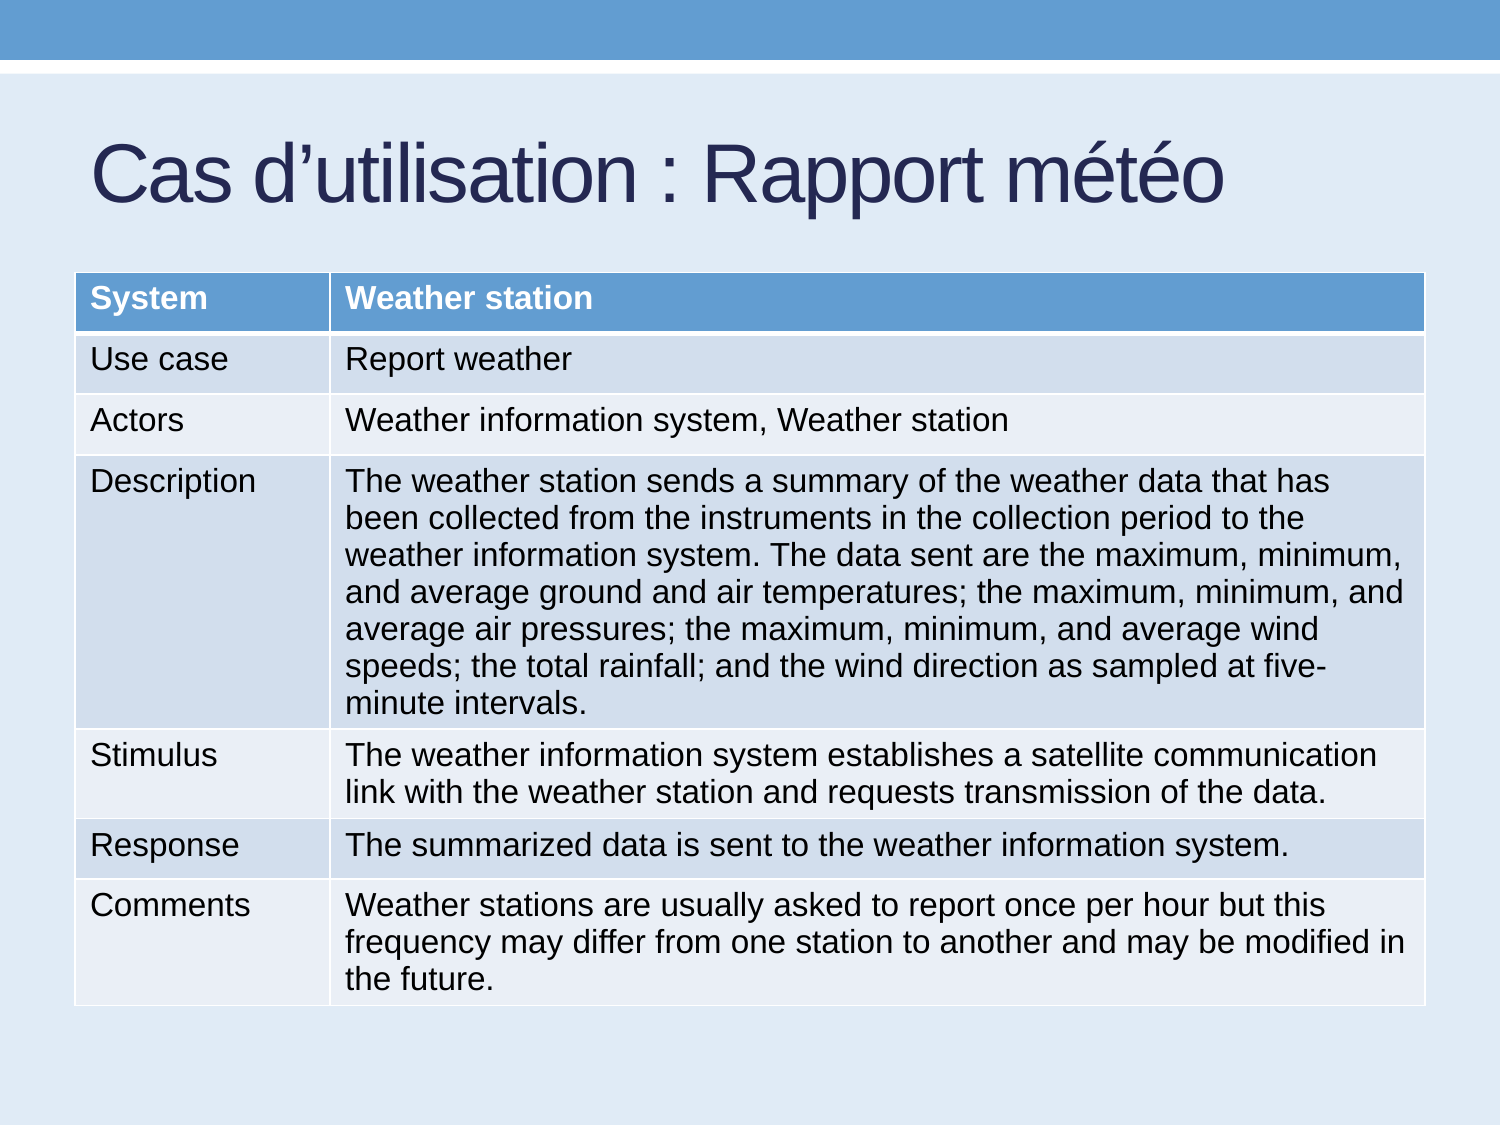

# Cas d’utilisation : Rapport météo

| System | Weather station |
| --- | --- |
| Use case | Report weather |
| Actors | Weather information system, Weather station |
| Description | The weather station sends a summary of the weather data that has been collected from the instruments in the collection period to the weather information system. The data sent are the maximum, minimum, and average ground and air temperatures; the maximum, minimum, and average air pressures; the maximum, minimum, and average wind speeds; the total rainfall; and the wind direction as sampled at five-minute intervals. |
| Stimulus | The weather information system establishes a satellite communication link with the weather station and requests transmission of the data. |
| Response | The summarized data is sent to the weather information system. |
| Comments | Weather stations are usually asked to report once per hour but this frequency may differ from one station to another and may be modified in the future. |